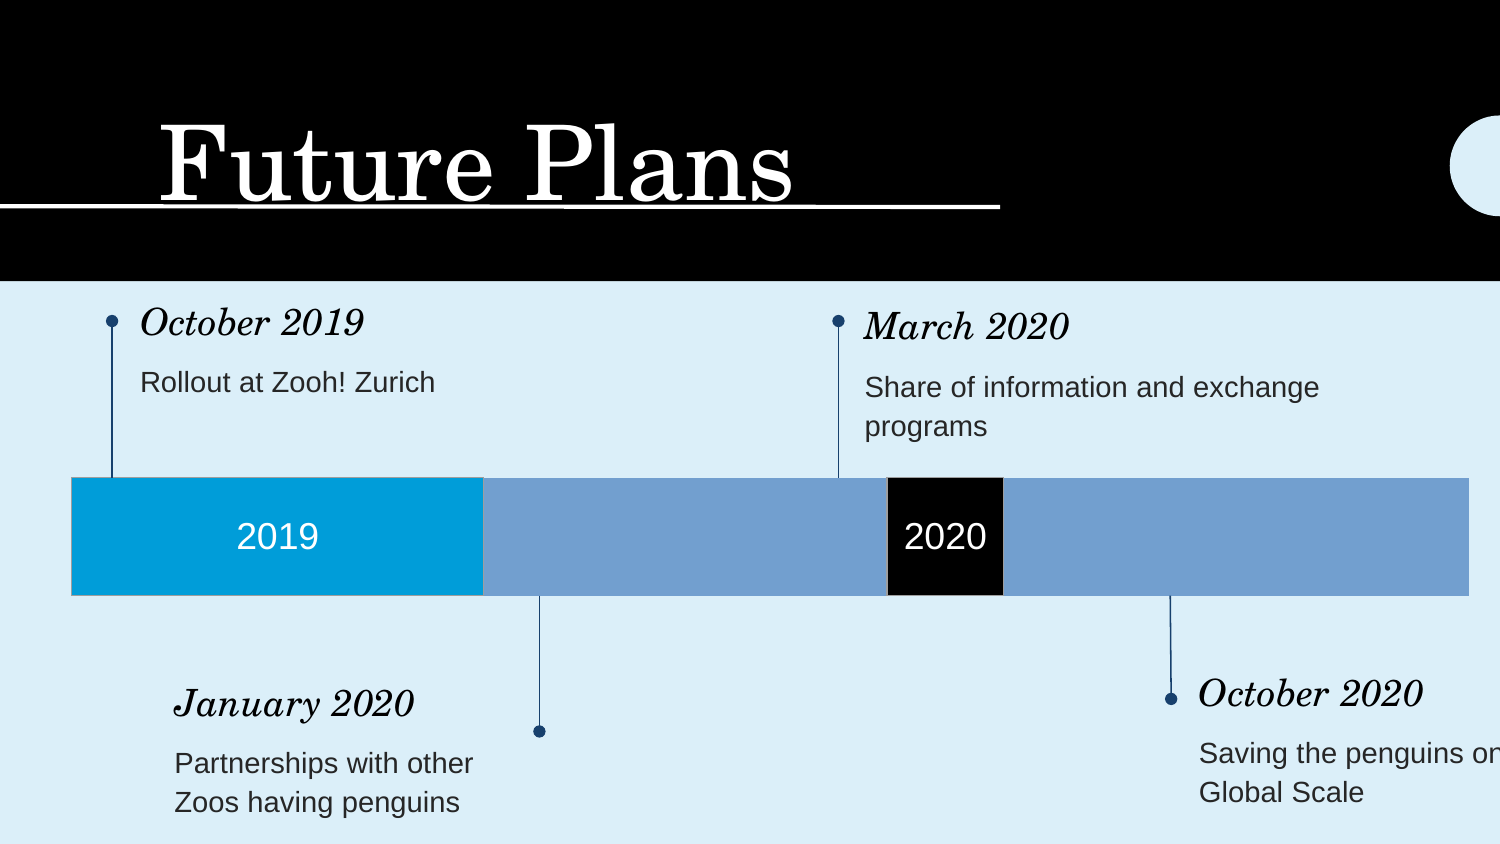

Future Plans

October 2019
March 2020
Rollout at Zooh! Zurich
Share of information and exchange programs
| 2019 |  |  |  | 2020 |  |  |  |  |  |  |  |
| --- | --- | --- | --- | --- | --- | --- | --- | --- | --- | --- | --- |
October 2020

January 2020
Saving the penguins on Global Scale
Partnerships with other Zoos having penguins